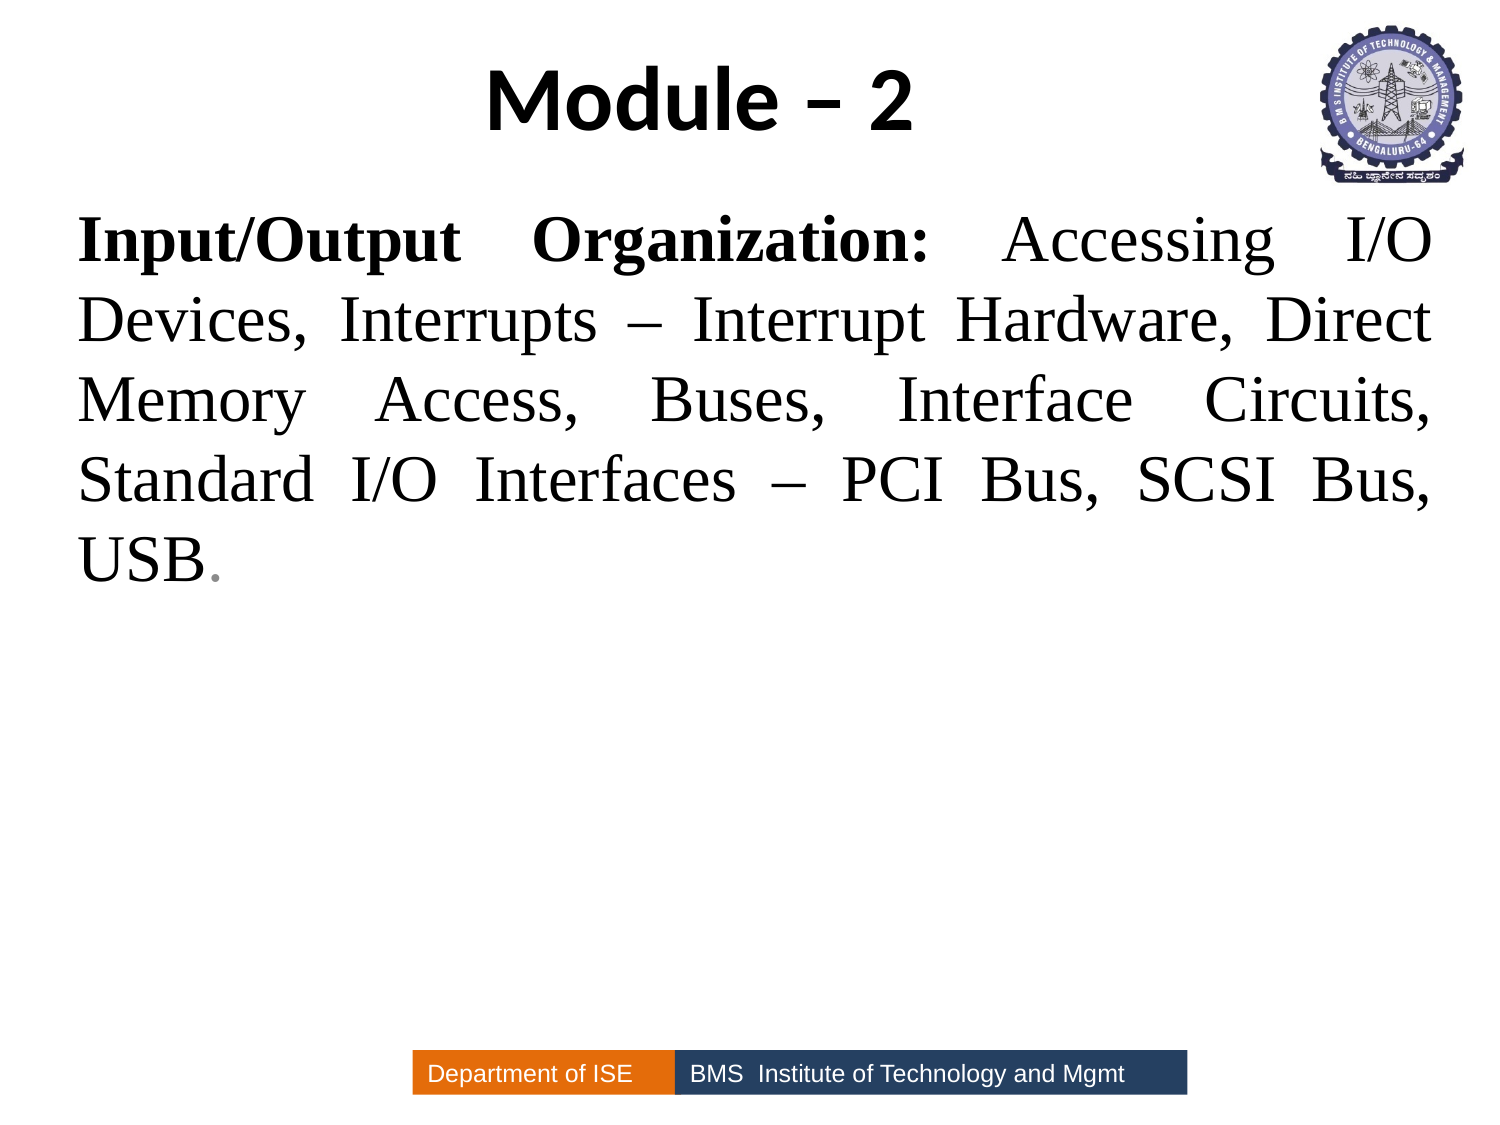

# Module – 2
Input/Output Organization: Accessing I/O Devices, Interrupts – Interrupt Hardware, Direct Memory Access, Buses, Interface Circuits, Standard I/O Interfaces – PCI Bus, SCSI Bus, USB.